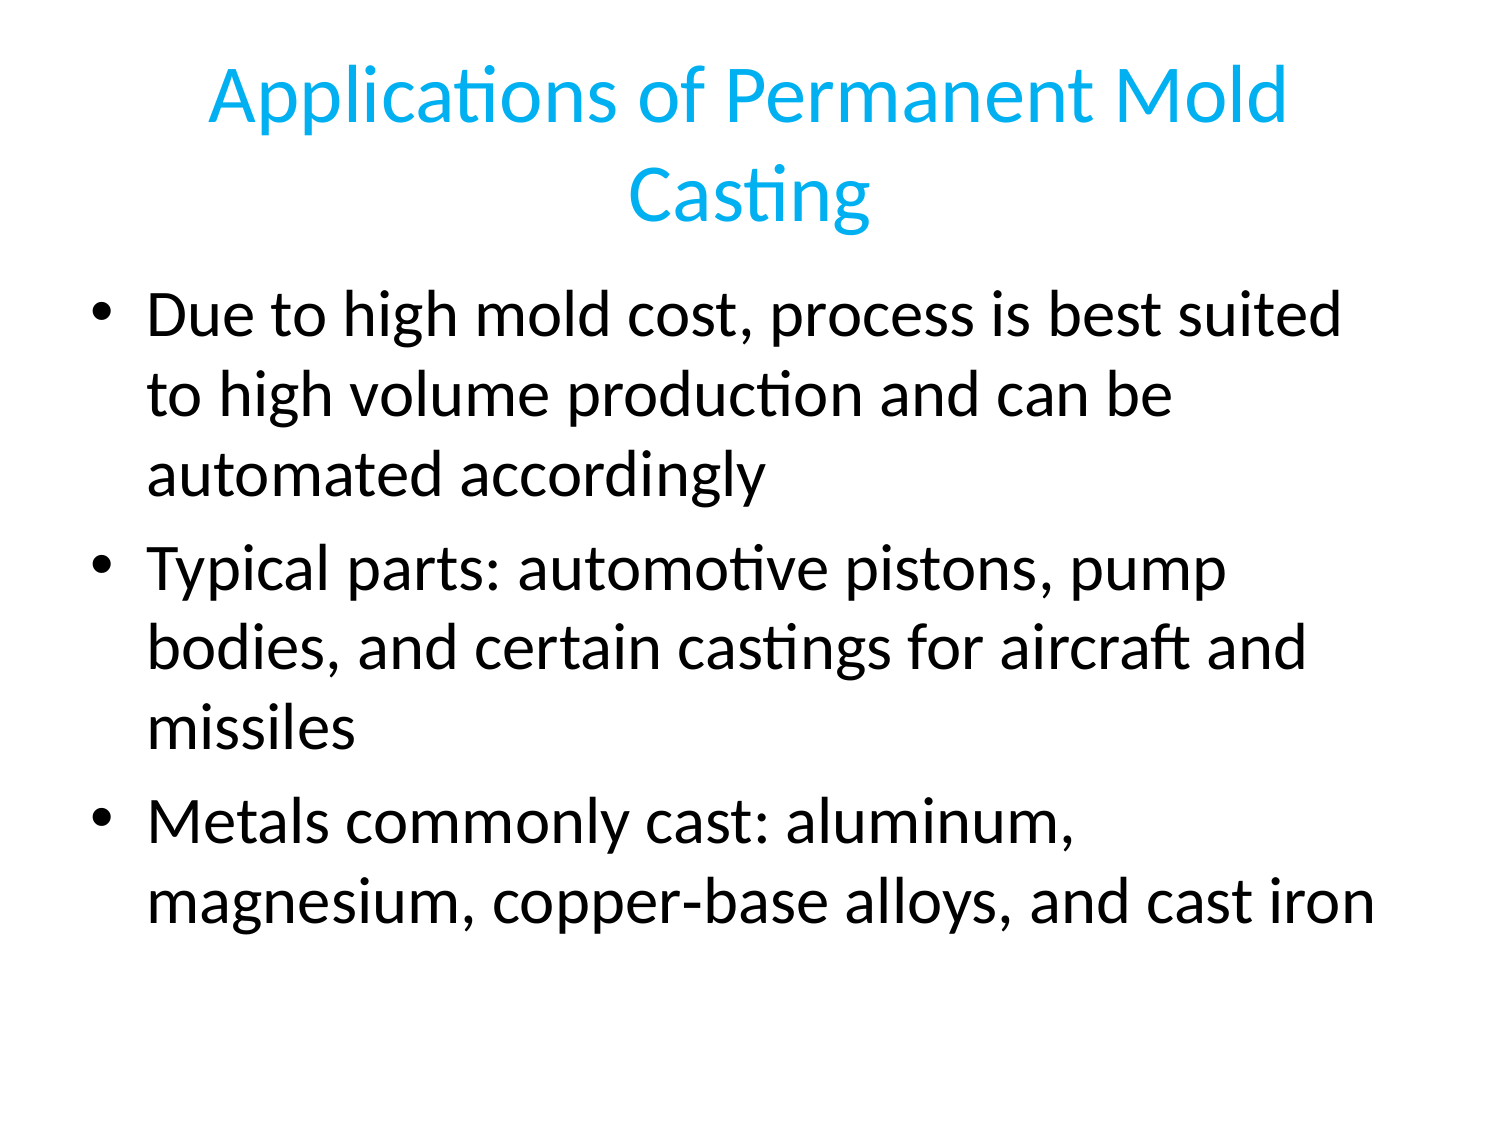

# Applications of Permanent Mold Casting
Due to high mold cost, process is best suited to high volume production and can be automated accordingly
Typical parts: automotive pistons, pump bodies, and certain castings for aircraft and missiles
Metals commonly cast: aluminum, magnesium, copper‑base alloys, and cast iron